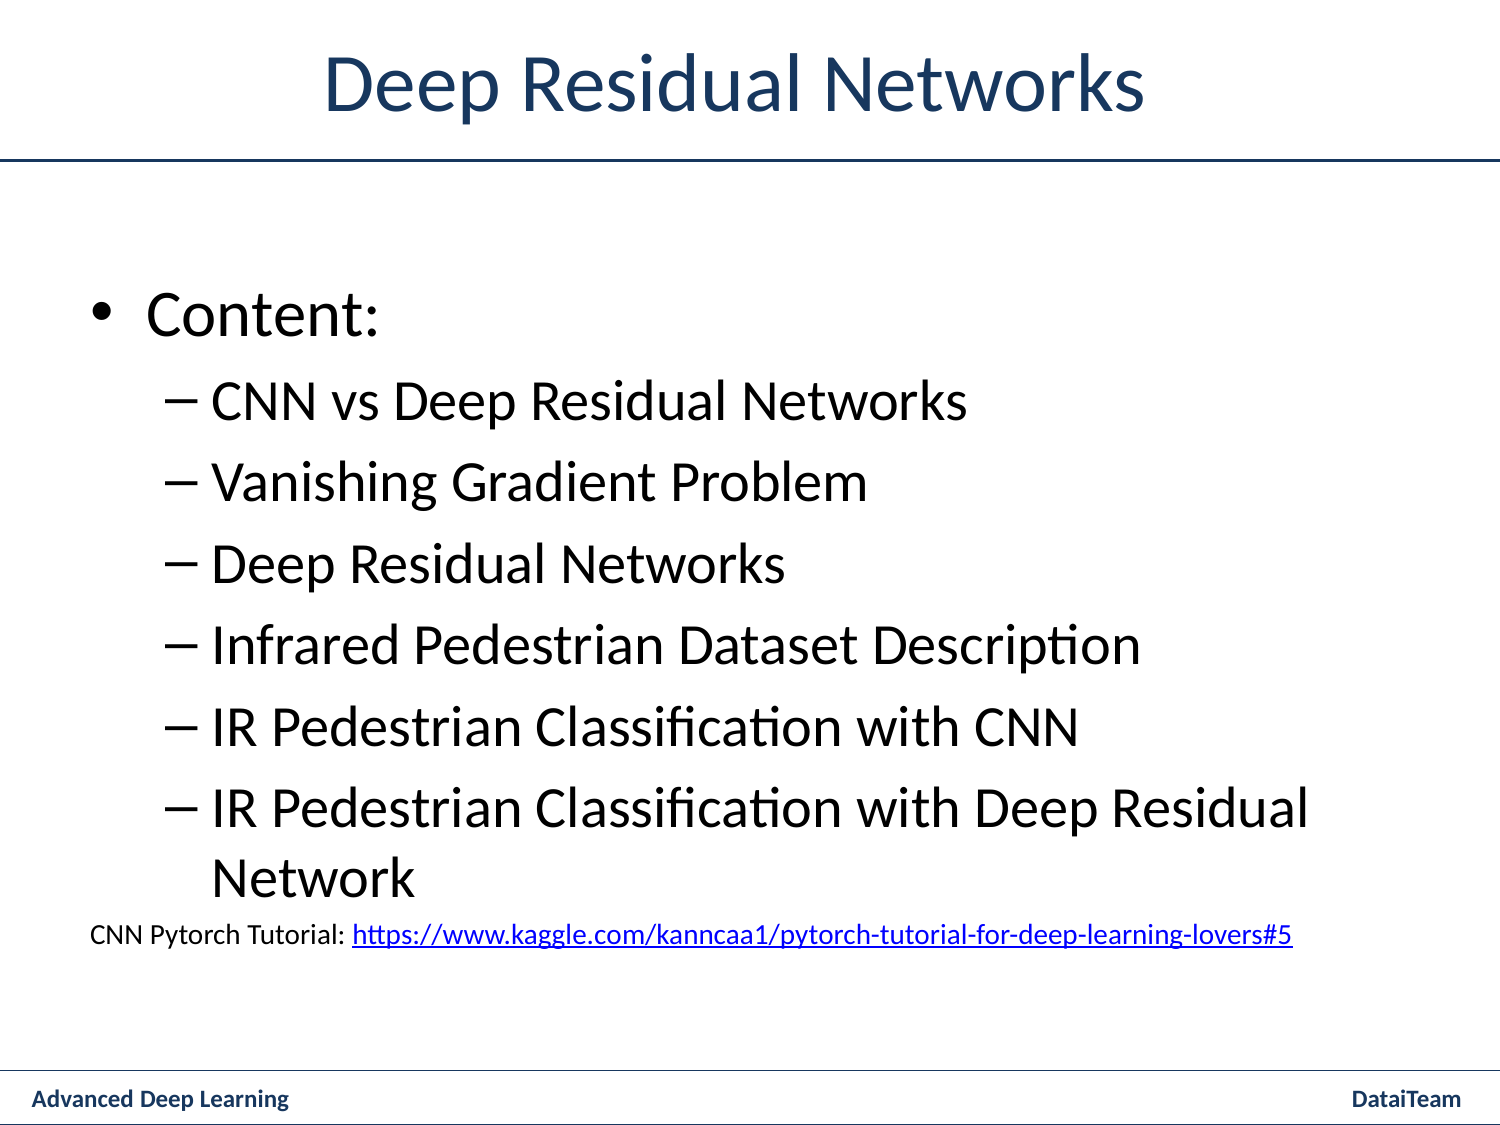

Deep Residual Networks
Content:
CNN vs Deep Residual Networks
Vanishing Gradient Problem
Deep Residual Networks
Infrared Pedestrian Dataset Description
IR Pedestrian Classification with CNN
IR Pedestrian Classification with Deep Residual Network
CNN Pytorch Tutorial: https://www.kaggle.com/kanncaa1/pytorch-tutorial-for-deep-learning-lovers#5

      Advanced Deep Learning 					                   	                                                     DataiTeam